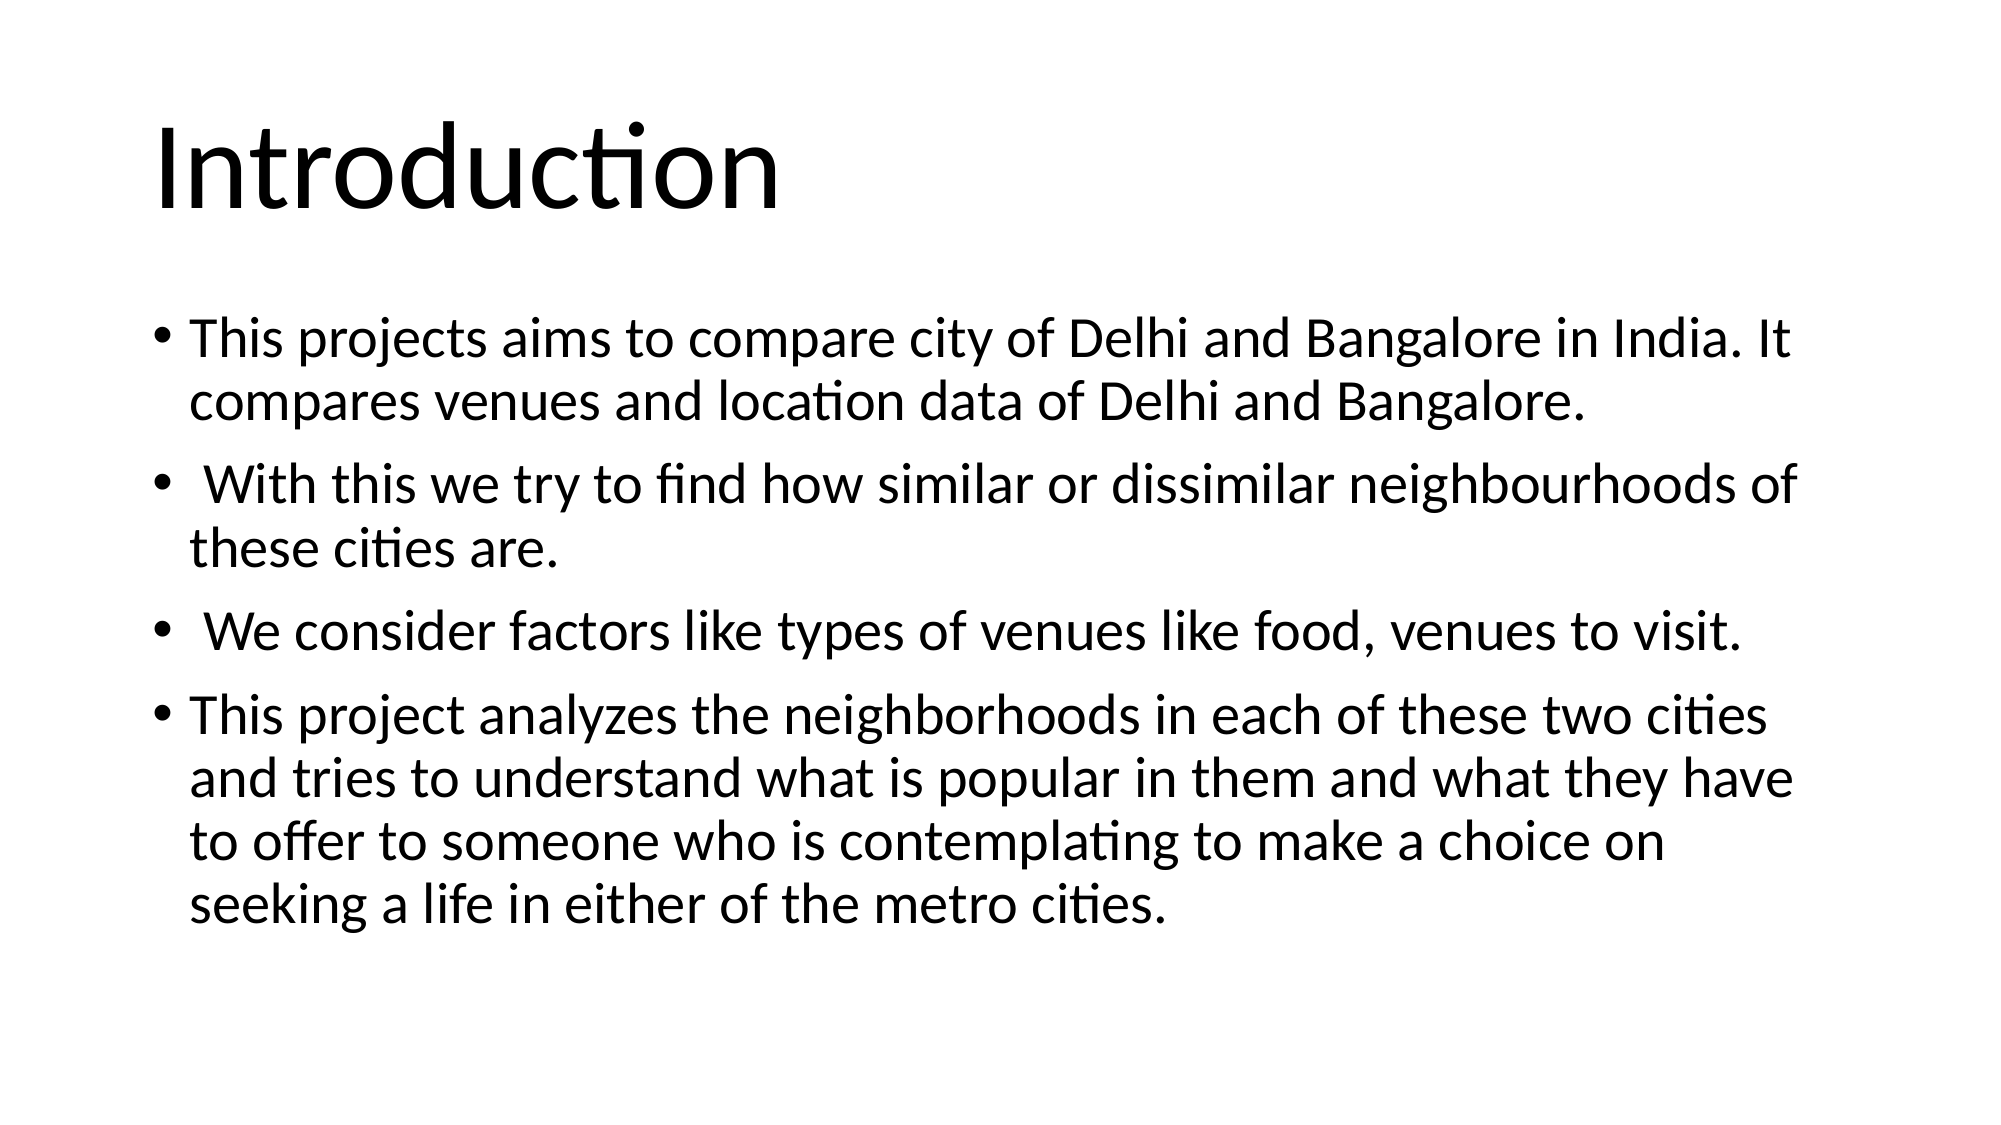

# Introduction
This projects aims to compare city of Delhi and Bangalore in India. It compares venues and location data of Delhi and Bangalore.
 With this we try to find how similar or dissimilar neighbourhoods of these cities are.
 We consider factors like types of venues like food, venues to visit.
This project analyzes the neighborhoods in each of these two cities and tries to understand what is popular in them and what they have to offer to someone who is contemplating to make a choice on seeking a life in either of the metro cities.